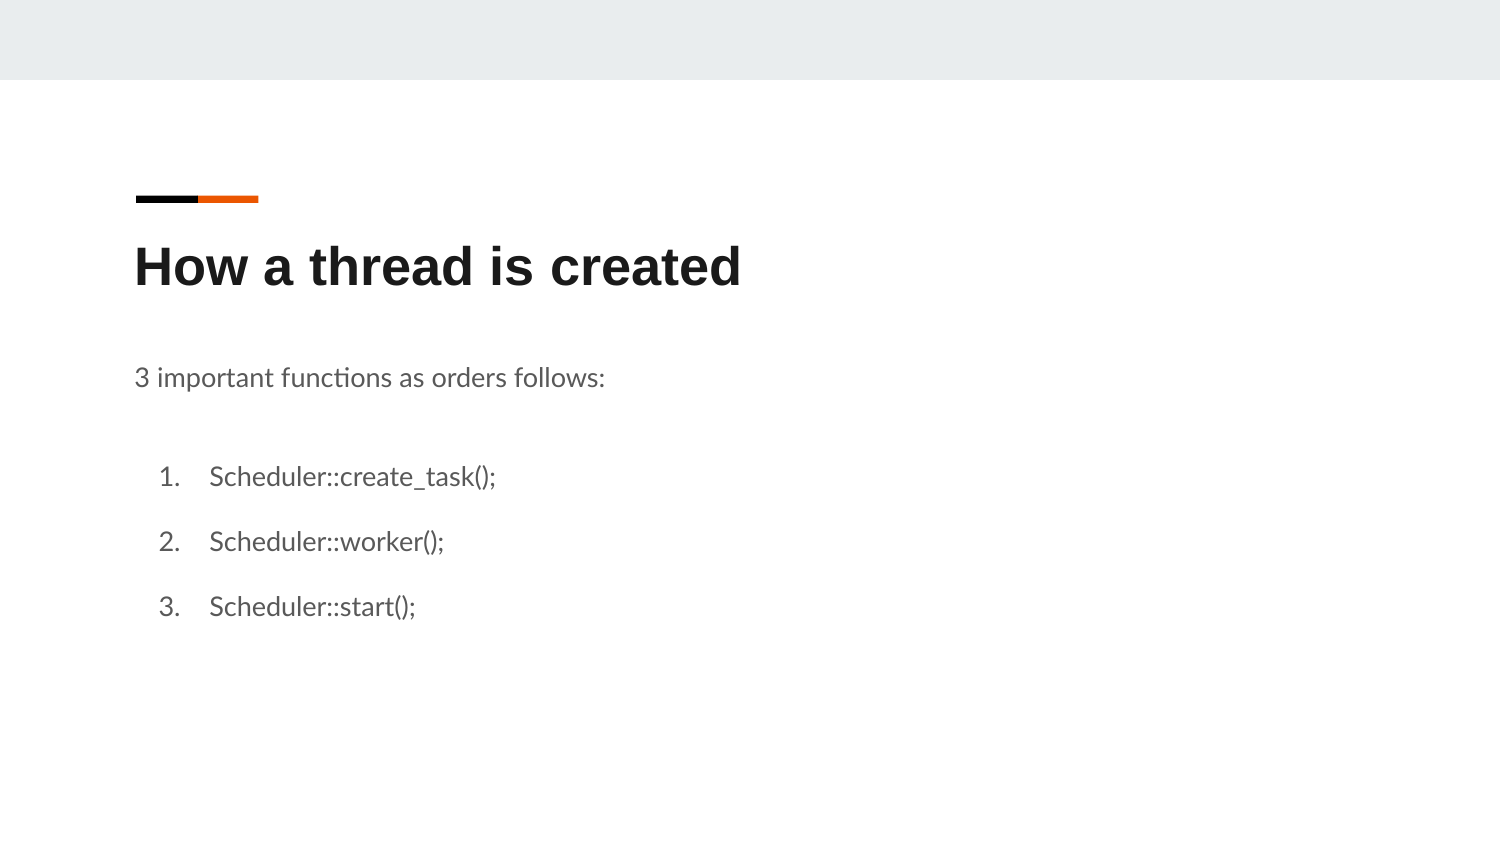

How a thread is created
3 important functions as orders follows:
Scheduler::create_task();
Scheduler::worker();
Scheduler::start();